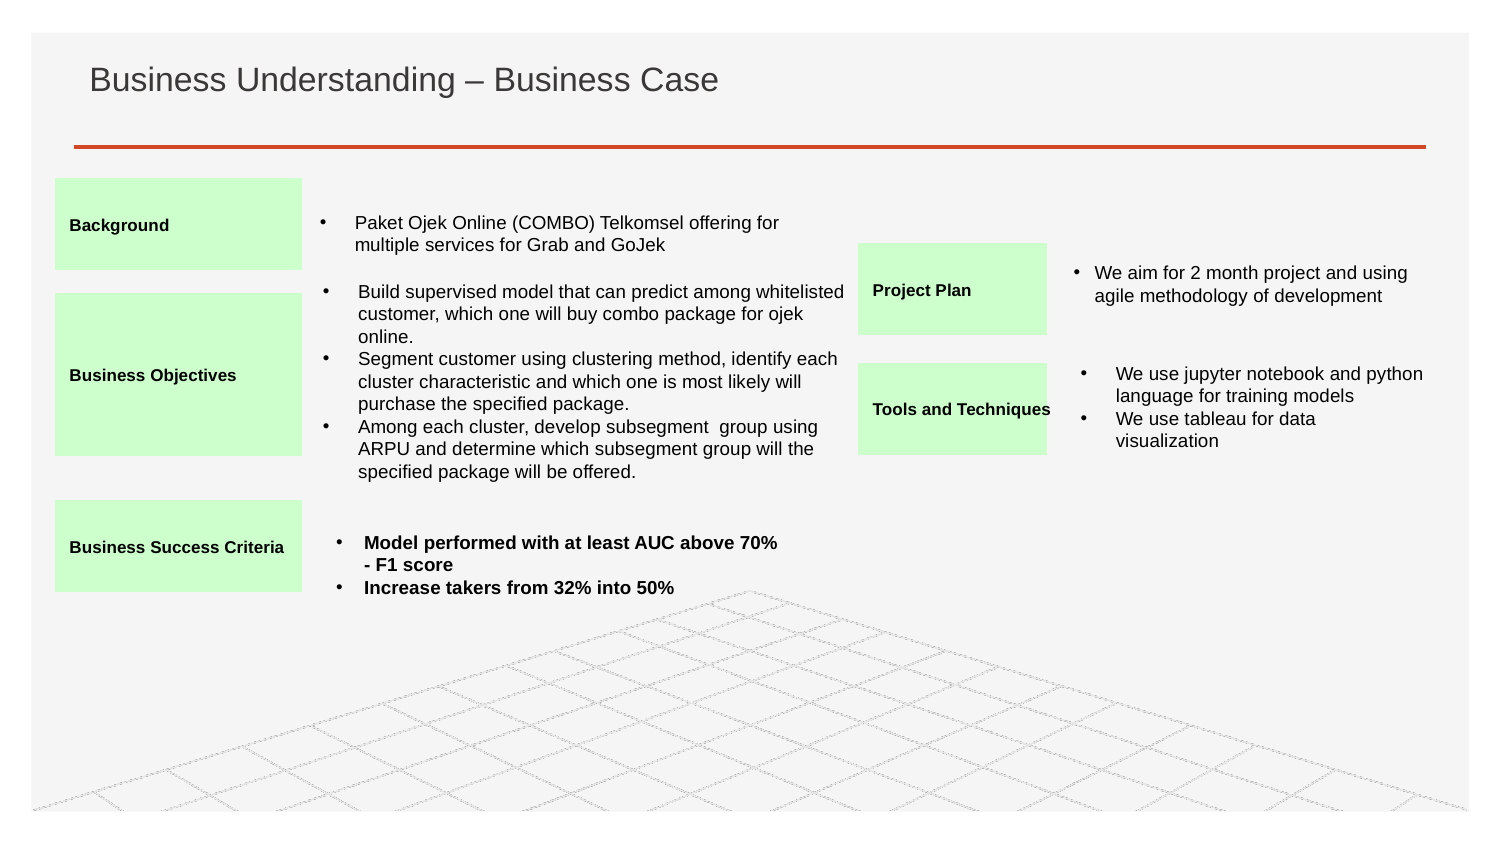

# Business Understanding – Business Case

Background
Paket Ojek Online (COMBO) Telkomsel offering for multiple services for Grab and GoJek
Project Plan
We aim for 2 month project and using agile methodology of development
Build supervised model that can predict among whitelisted customer, which one will buy combo package for ojek online.
Segment customer using clustering method, identify each cluster characteristic and which one is most likely will purchase the specified package.
Among each cluster, develop subsegment  group using ARPU and determine which subsegment group will the specified package will be offered.

Business Objectives
We use jupyter notebook and python language for training models
We use tableau for data visualization
Tools and Techniques
Business Success Criteria
Model performed with at least AUC above 70% - F1 score
Increase takers from 32% into 50%